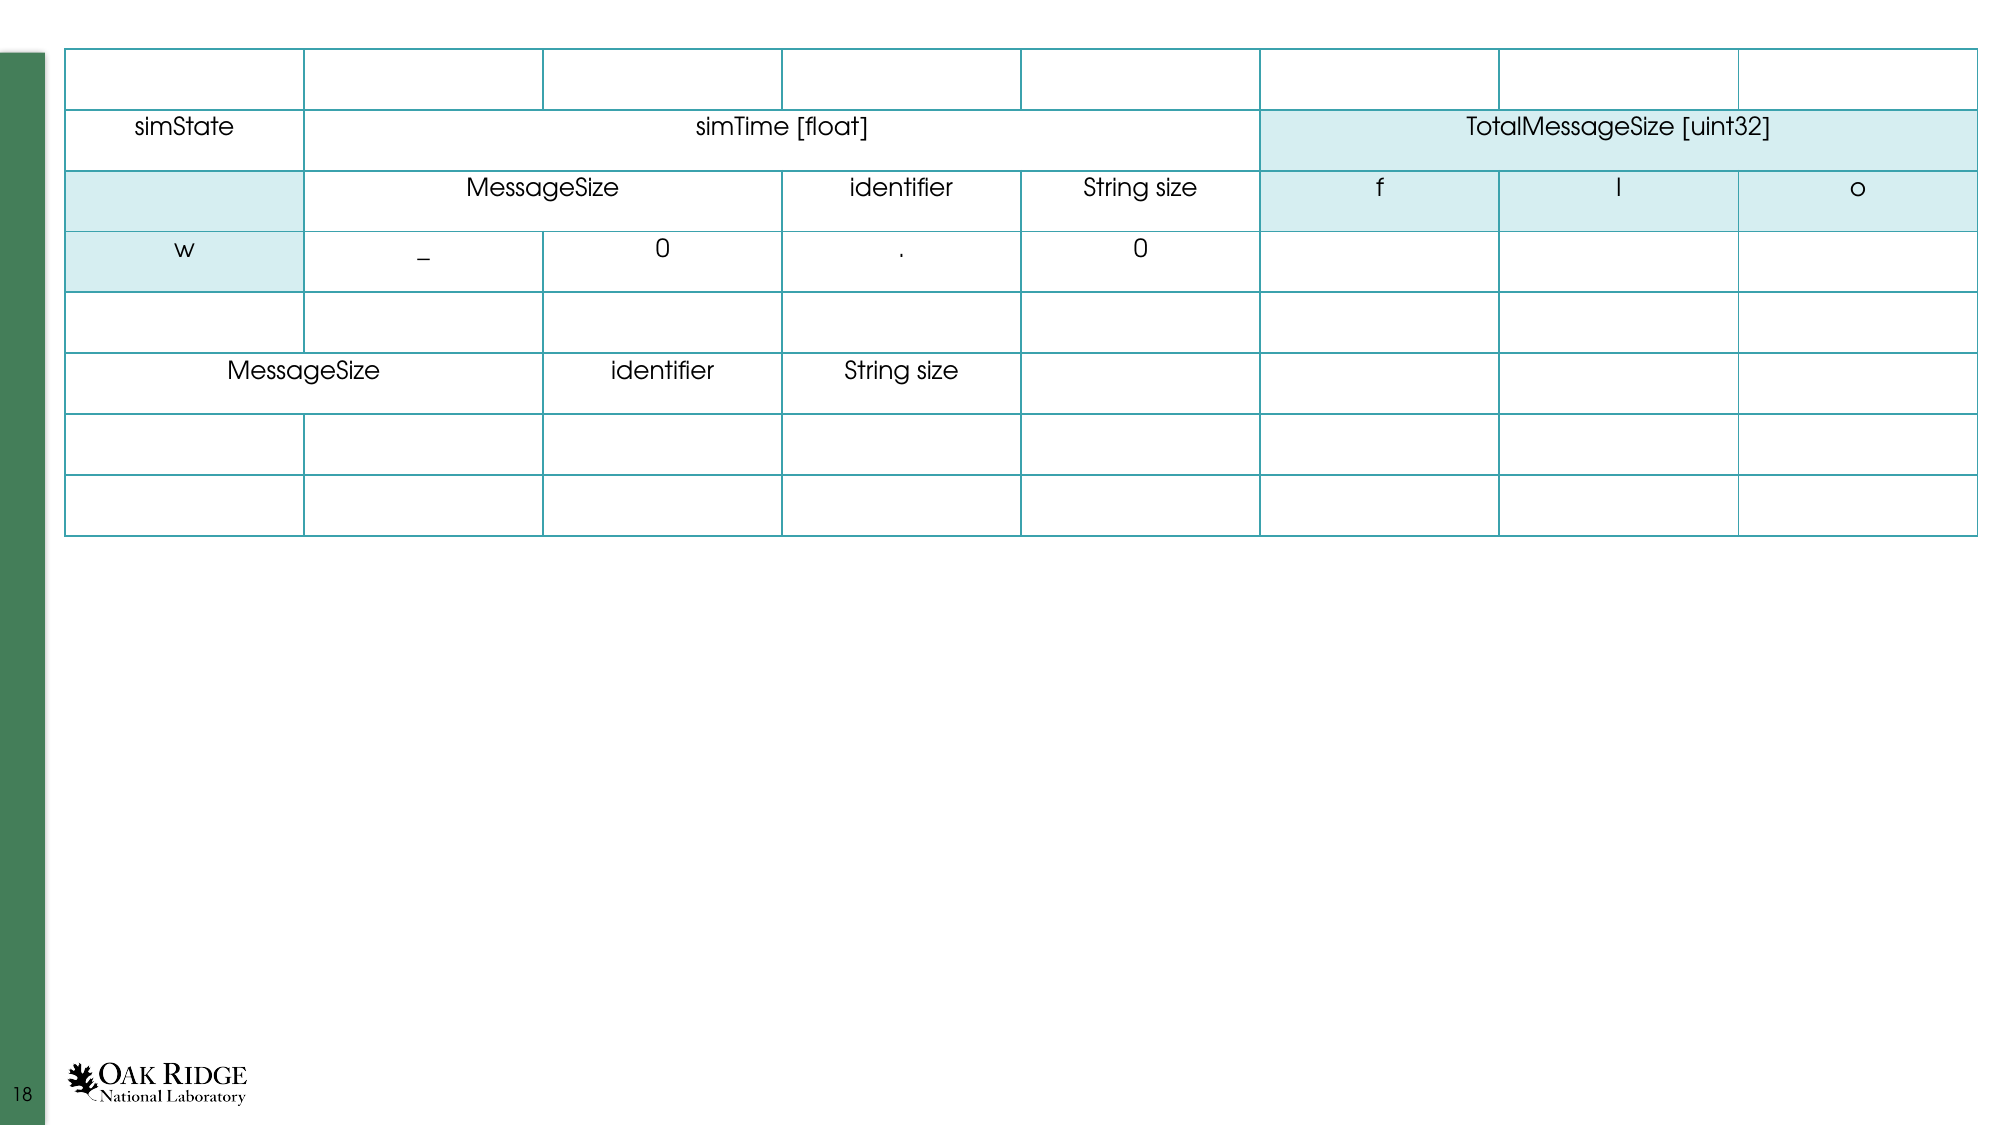

|  |  |  |  |  |  |  |  |
| --- | --- | --- | --- | --- | --- | --- | --- |
| simState | simTime [float] |  |  |  | TotalMessageSize [uint32] |  |  |
|  | MessageSize |  | identifier | String size | f | l | o |
| w | \_ | 0 | . | 0 |  |  |  |
|  |  |  |  |  |  |  |  |
| MessageSize |  | identifier | String size |  |  |  |  |
|  |  |  |  |  |  |  |  |
|  |  |  |  |  |  |  |  |